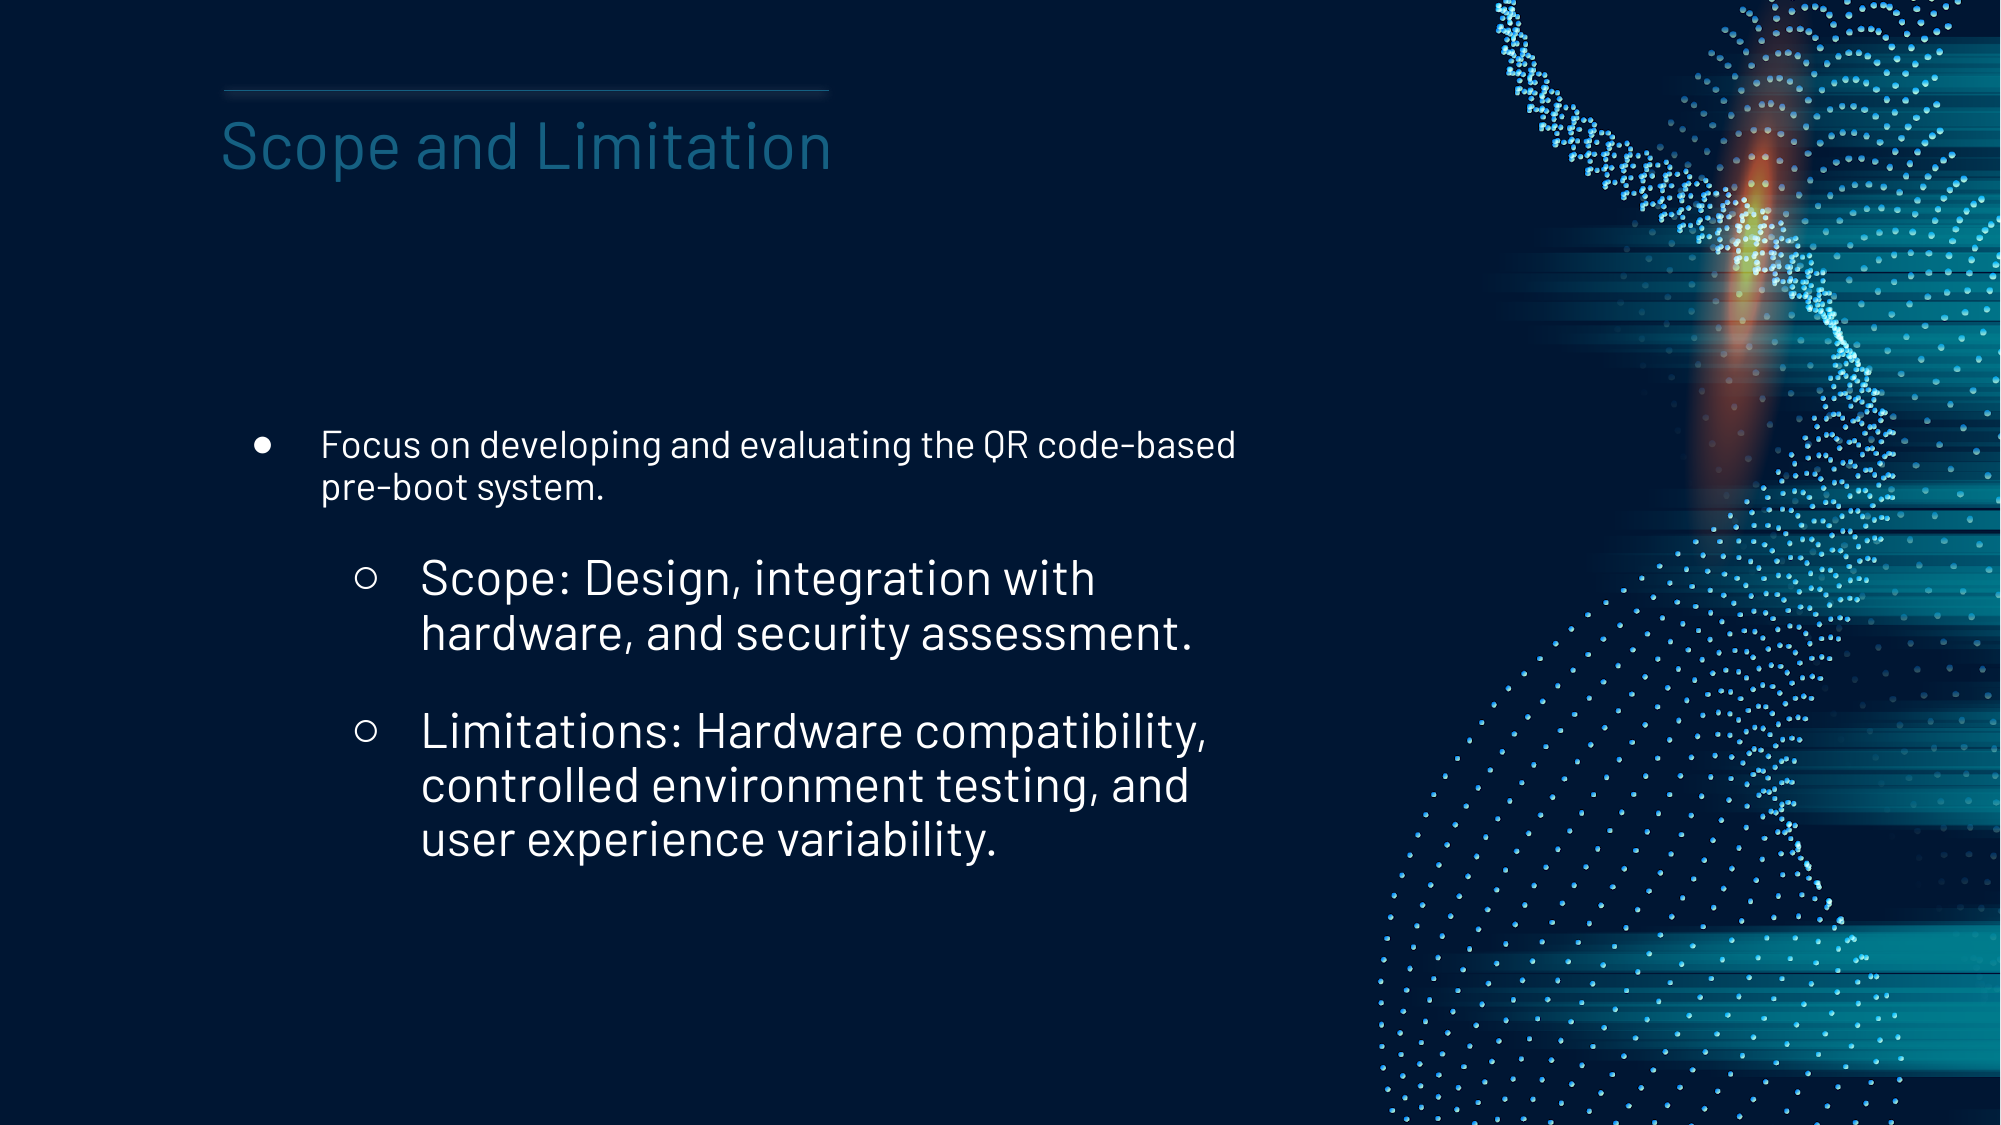

# Scope and Limitation

Focus on developing and evaluating the QR code-based pre-boot system.
Scope: Design, integration with hardware, and security assessment.
Limitations: Hardware compatibility, controlled environment testing, and user experience variability.